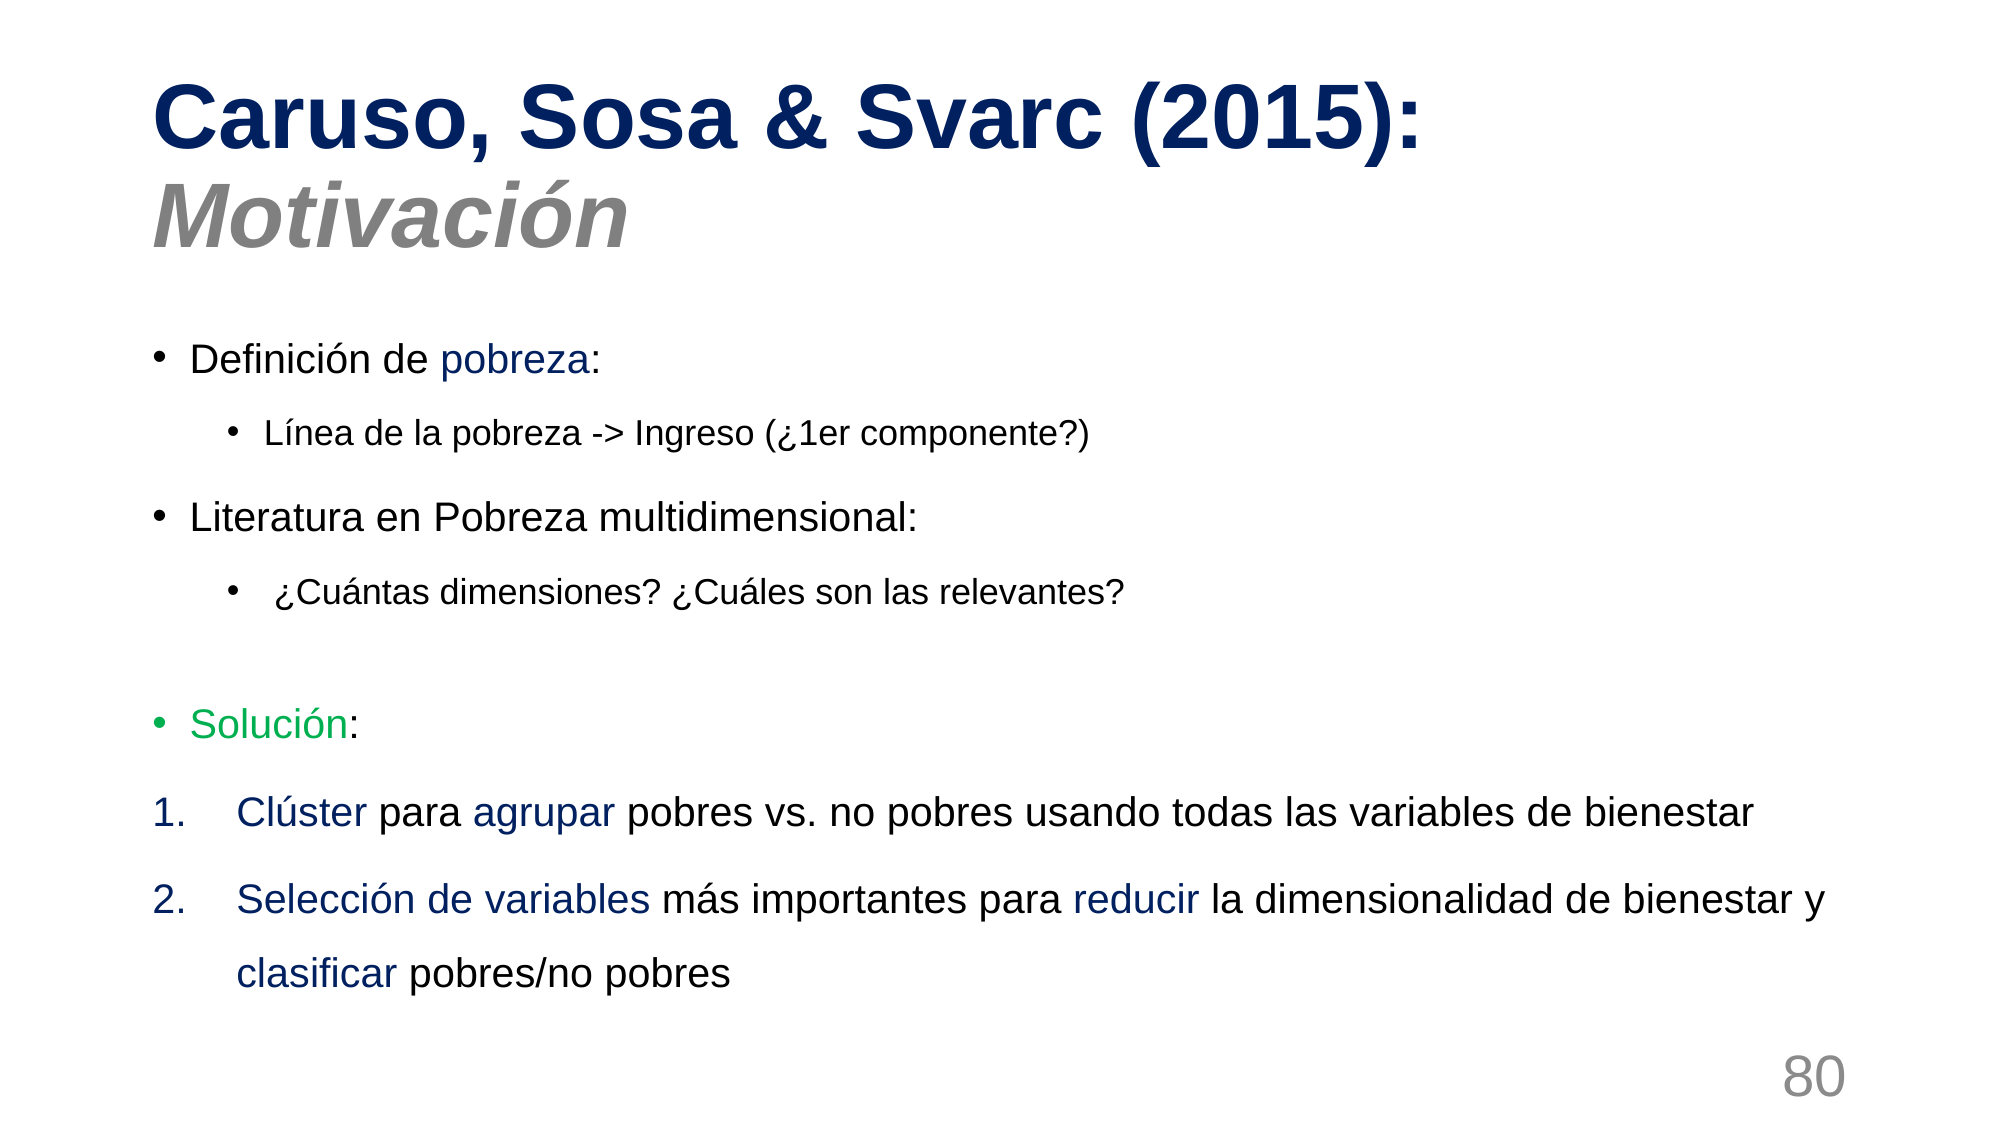

# Caruso, Sosa & Svarc (2015): Motivación
Definición de pobreza:
Línea de la pobreza -> Ingreso (¿1er componente?)
Literatura en Pobreza multidimensional:
 ¿Cuántas dimensiones? ¿Cuáles son las relevantes?

Solución:
Clúster para agrupar pobres vs. no pobres usando todas las variables de bienestar
Selección de variables más importantes para reducir la dimensionalidad de bienestar y clasificar pobres/no pobres

80